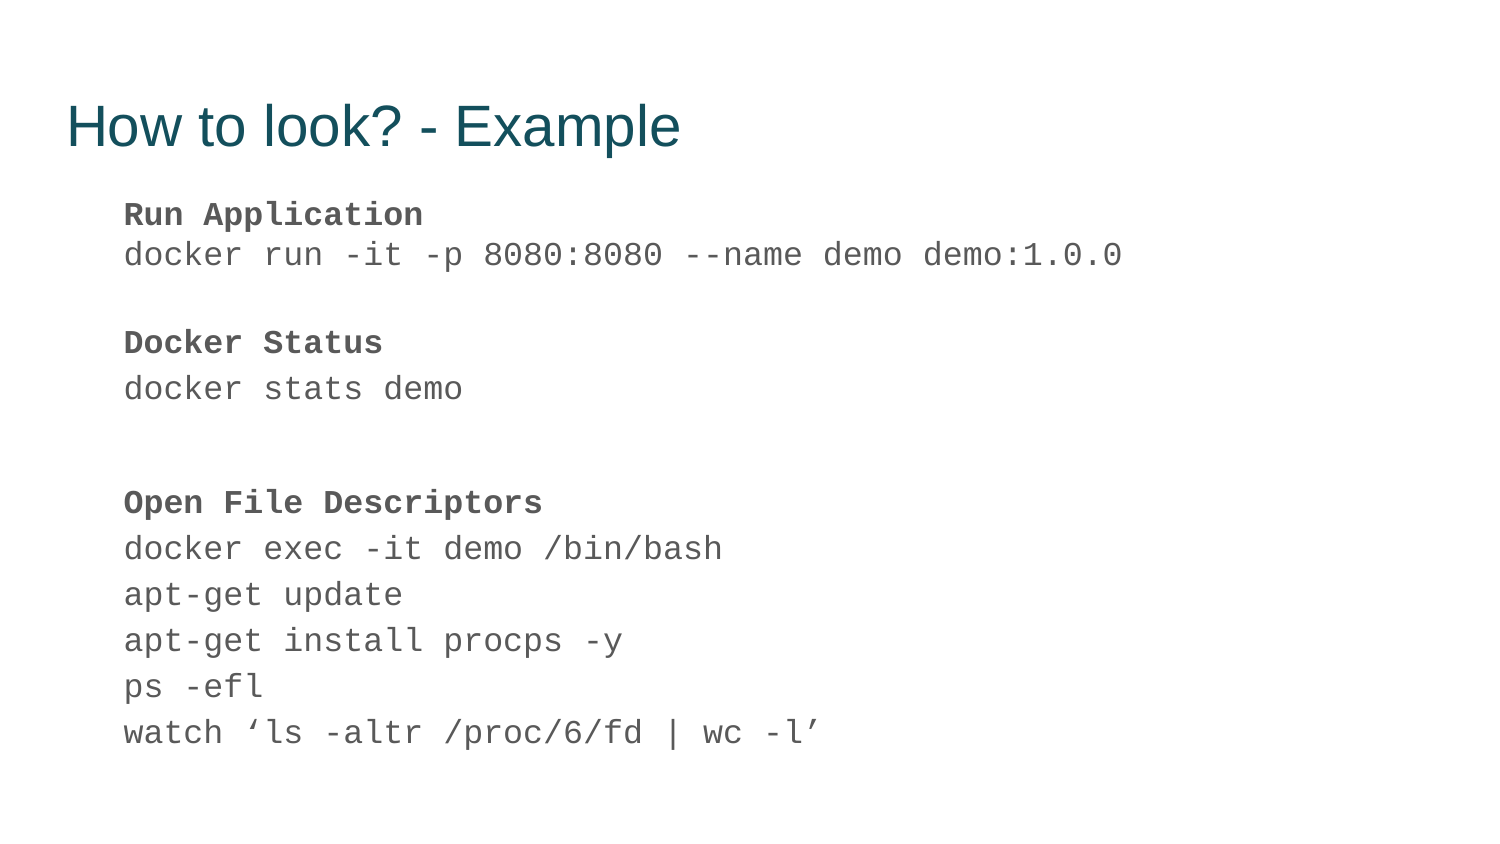

# How to look? - Example
Run Application
docker run -it -p 8080:8080 --name demo demo:1.0.0

Docker Status
docker stats demo
Open File Descriptors
docker exec -it demo /bin/bash
apt-get update
apt-get install procps -y
ps -efl
watch ‘ls -altr /proc/6/fd | wc -l’